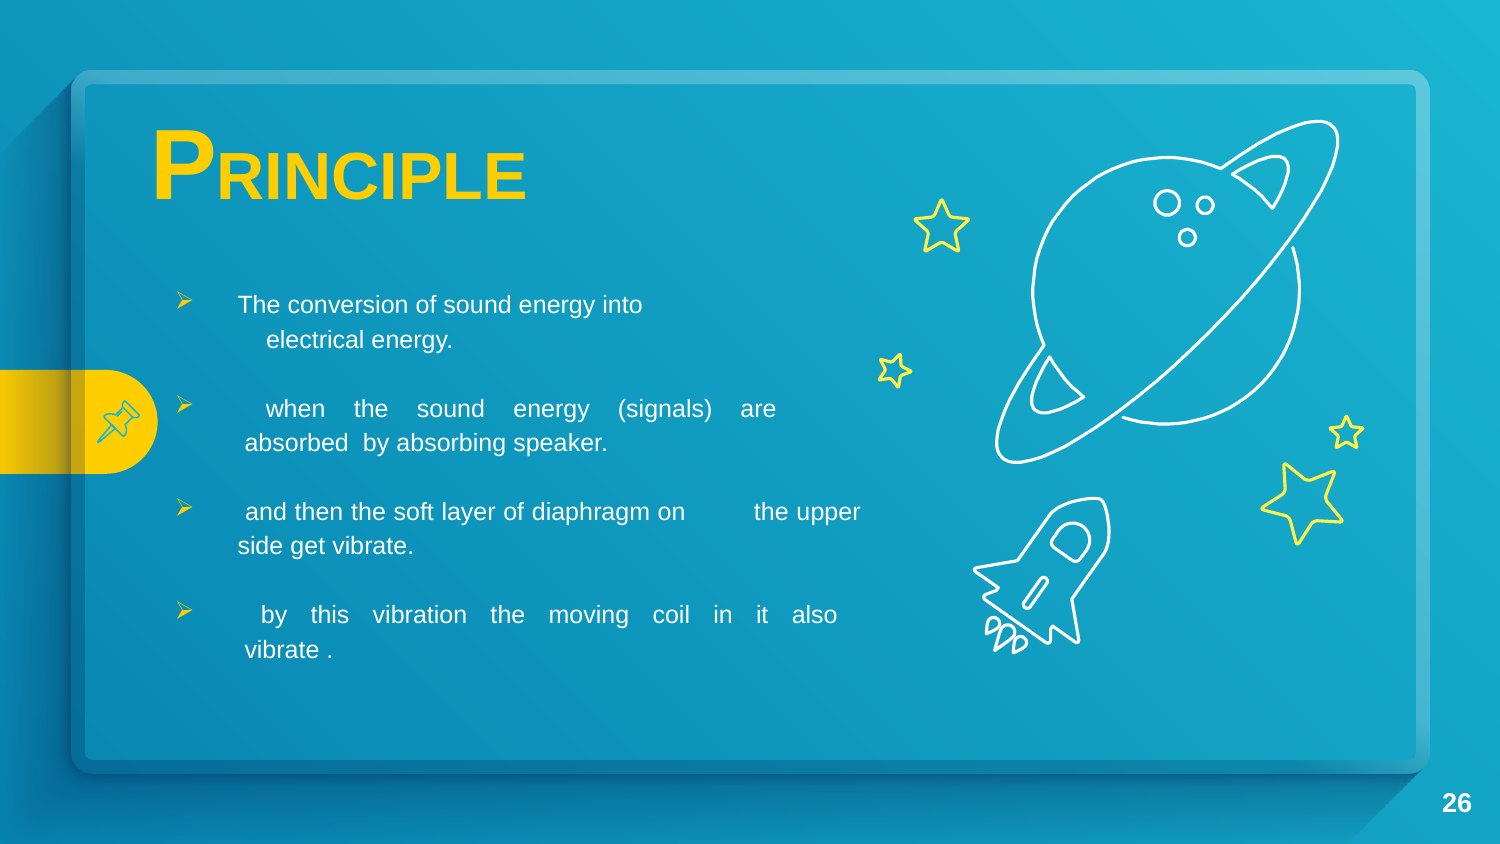

PRINCIPLE

The conversion of sound energy into
             electrical energy.

 when the sound energy (signals) are
 absorbed  by absorbing speaker.

 and then the soft layer of diaphragm on         the upper side get vibrate.

 by this vibration the moving coil in it also
 vibrate .

26